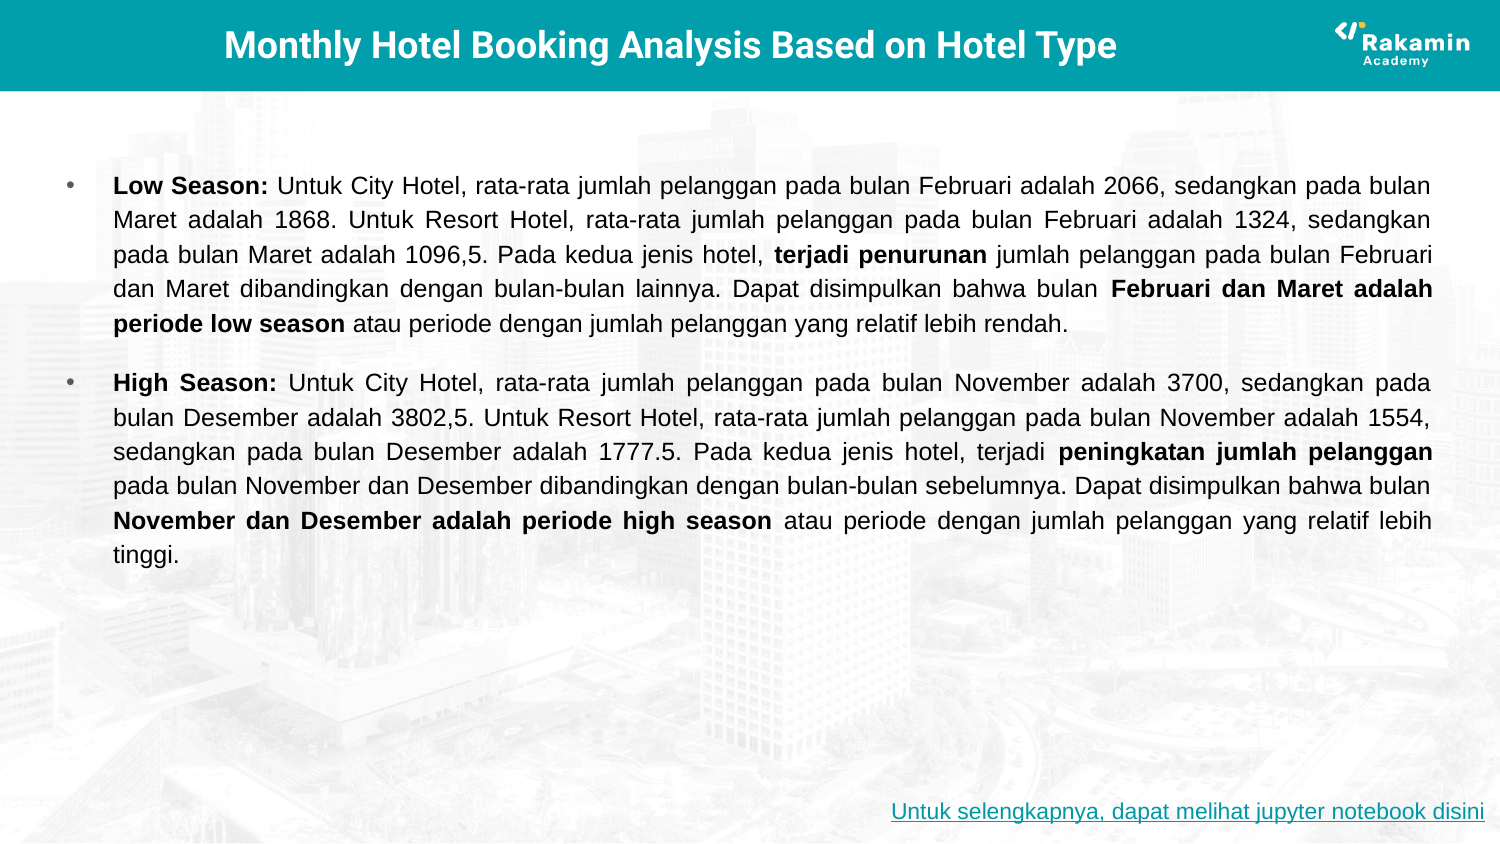

# Monthly Hotel Booking Analysis Based on Hotel Type
Low Season: Untuk City Hotel, rata-rata jumlah pelanggan pada bulan Februari adalah 2066, sedangkan pada bulan Maret adalah 1868. Untuk Resort Hotel, rata-rata jumlah pelanggan pada bulan Februari adalah 1324, sedangkan pada bulan Maret adalah 1096,5. Pada kedua jenis hotel, terjadi penurunan jumlah pelanggan pada bulan Februari dan Maret dibandingkan dengan bulan-bulan lainnya. Dapat disimpulkan bahwa bulan Februari dan Maret adalah periode low season atau periode dengan jumlah pelanggan yang relatif lebih rendah.
High Season: Untuk City Hotel, rata-rata jumlah pelanggan pada bulan November adalah 3700, sedangkan pada bulan Desember adalah 3802,5. Untuk Resort Hotel, rata-rata jumlah pelanggan pada bulan November adalah 1554, sedangkan pada bulan Desember adalah 1777.5. Pada kedua jenis hotel, terjadi peningkatan jumlah pelanggan pada bulan November dan Desember dibandingkan dengan bulan-bulan sebelumnya. Dapat disimpulkan bahwa bulan November dan Desember adalah periode high season atau periode dengan jumlah pelanggan yang relatif lebih tinggi.

Untuk selengkapnya, dapat melihat jupyter notebook disini